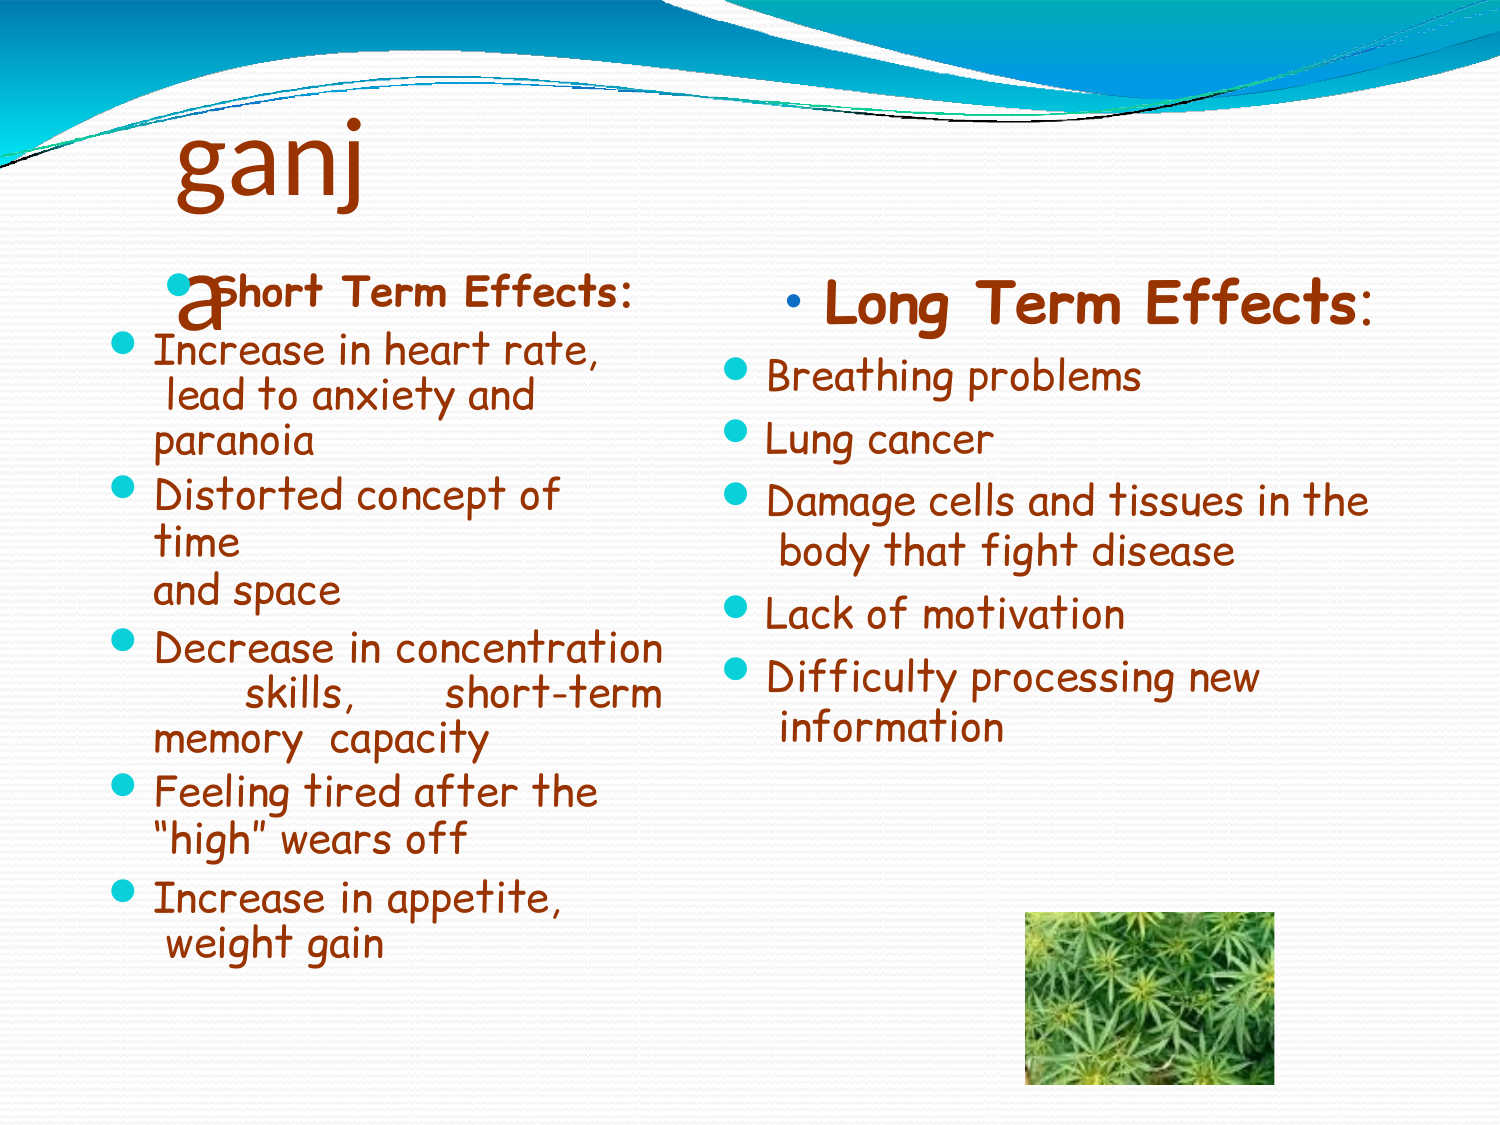

# ganja
Long Term Effects:
Breathing problems
Lung cancer
Damage cells and tissues in the  body that fight disease
Lack of motivation
Difficulty processing new  information
Short Term Effects:
Increase in heart rate,  lead to anxiety and  paranoia
Distorted concept of time
and space
Decrease in concentration  skills, short-term memory  capacity
Feeling tired after the
“high” wears off
Increase in appetite,  weight gain